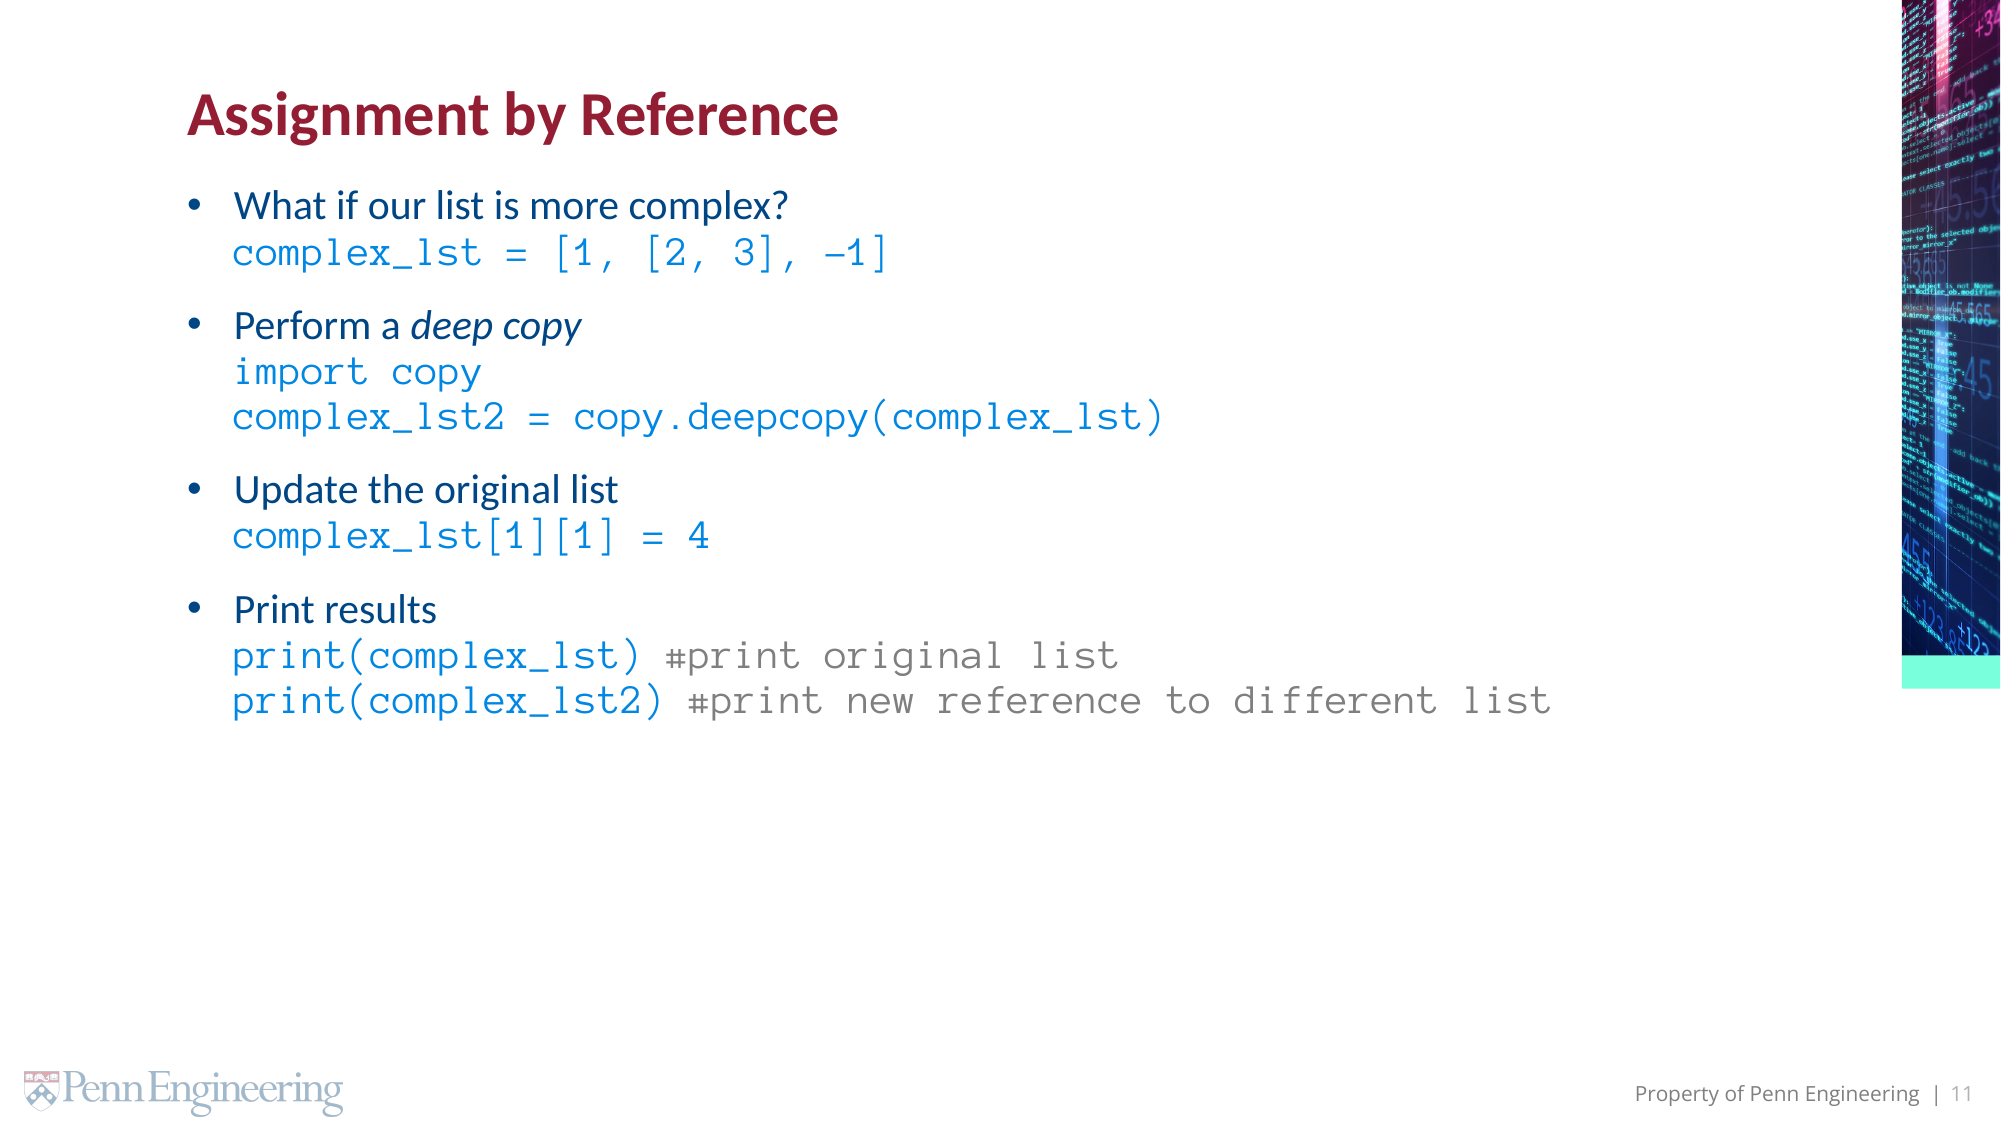

# Assignment by Reference
What if our list is more complex?
complex_lst = [1, [2, 3], -1]
Perform a deep copy
import copy
complex_lst2 = copy.deepcopy(complex_lst)
Update the original list
complex_lst[1][1] = 4
Print results
print(complex_lst) #print original list
print(complex_lst2) #print new reference to different list

11